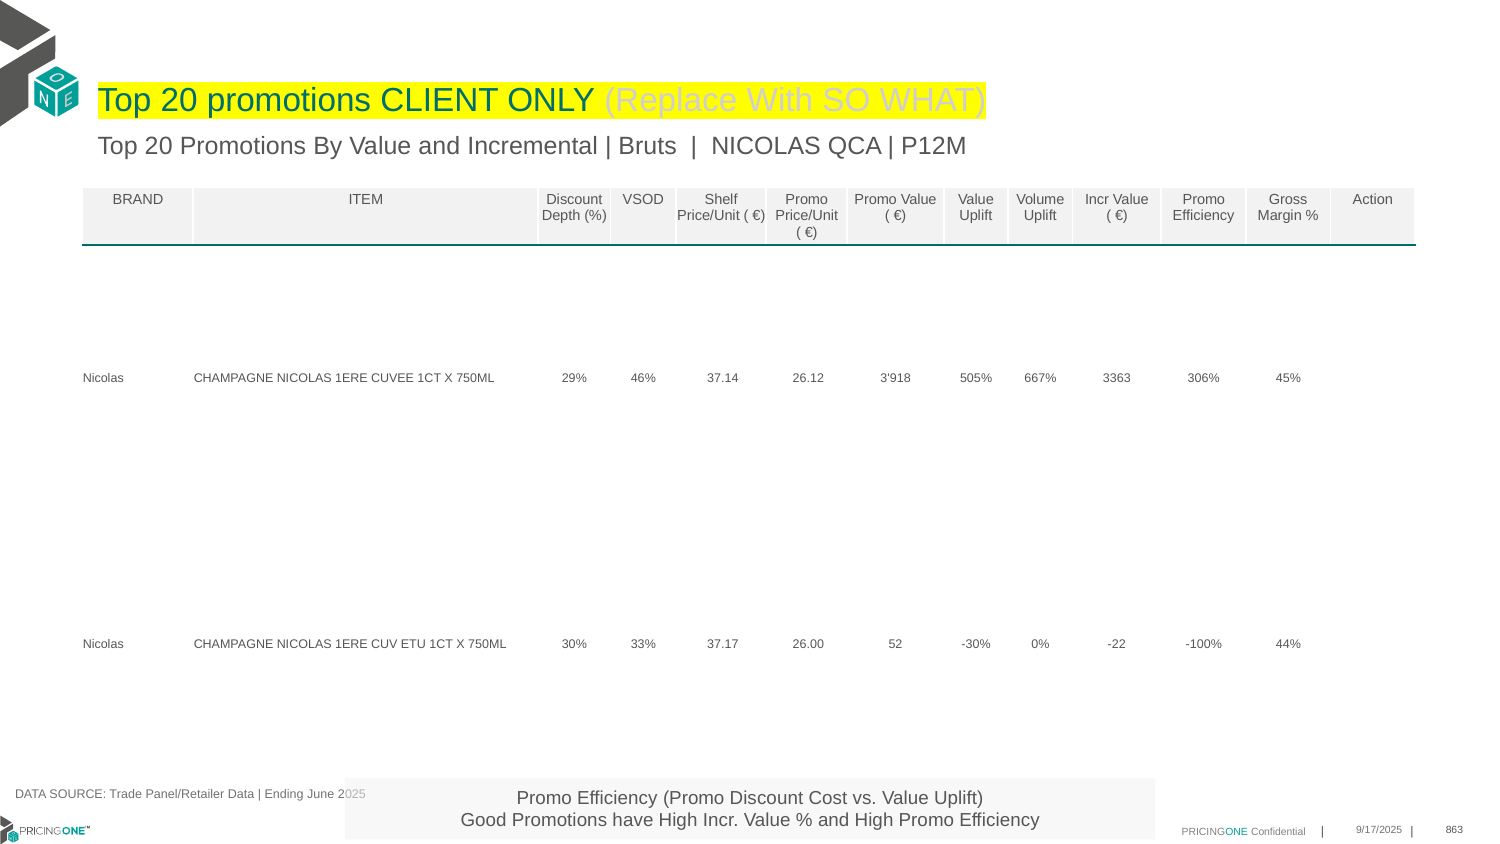

# Top 20 promotions CLIENT ONLY (Replace With SO WHAT)
Top 20 Promotions By Value and Incremental | Bruts  |  NICOLAS QCA | P12M
| BRAND | ITEM | Discount Depth (%) | VSOD | Shelf Price/Unit ( €) | Promo Price/Unit ( €) | Promo Value ( €) | Value Uplift | Volume Uplift | Incr Value ( €) | Promo Efficiency | Gross Margin % | Action |
| --- | --- | --- | --- | --- | --- | --- | --- | --- | --- | --- | --- | --- |
| Nicolas | CHAMPAGNE NICOLAS 1ERE CUVEE 1CT X 750ML | 29% | 46% | 37.14 | 26.12 | 3'918 | 505% | 667% | 3363 | 306% | 45% |  |
| Nicolas | CHAMPAGNE NICOLAS 1ERE CUV ETU 1CT X 750ML | 30% | 33% | 37.17 | 26.00 | 52 | -30% | 0% | -22 | -100% | 44% |  |
Promo Efficiency (Promo Discount Cost vs. Value Uplift)
Good Promotions have High Incr. Value % and High Promo Efficiency
DATA SOURCE: Trade Panel/Retailer Data | Ending June 2025

9/17/2025
863